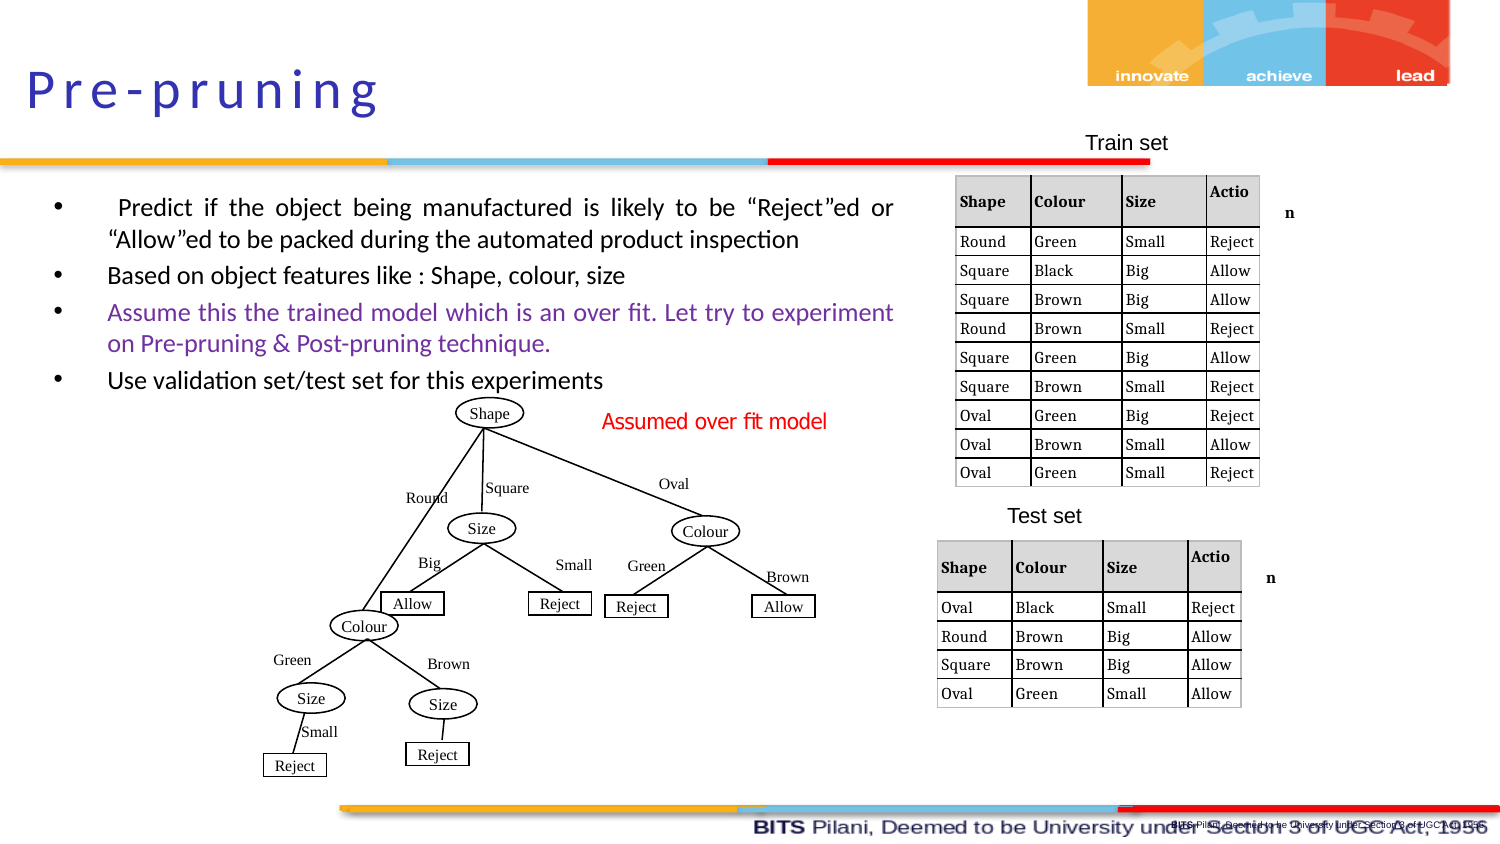

Pre-pruning
Train set
| Shape | Colour | Size | Action |
| --- | --- | --- | --- |
| Round | Green | Small | Reject |
| Square | Black | Big | Allow |
| Square | Brown | Big | Allow |
| Round | Brown | Small | Reject |
| Square | Green | Big | Allow |
| Square | Brown | Small | Reject |
| Oval | Green | Big | Reject |
| Oval | Brown | Small | Allow |
| Oval | Green | Small | Reject |
 Predict if the object being manufactured is likely to be “Reject”ed or “Allow”ed to be packed during the automated product inspection
Based on object features like : Shape, colour, size
Assume this the trained model which is an over fit. Let try to experiment on Pre-pruning & Post-pruning technique.
Use validation set/test set for this experiments

Shape

Oval
Square
Round
Size
Colour

Big

Small
Green
Brown
Allow
Reject
Reject
Allow
Colour

Green
Brown
Size
Size

Small

Reject
Reject
Assumed over fit model
Test set
| Shape | Colour | Size | Action |
| --- | --- | --- | --- |
| Oval | Black | Small | Reject |
| Round | Brown | Big | Allow |
| Square | Brown | Big | Allow |
| Oval | Green | Small | Allow |